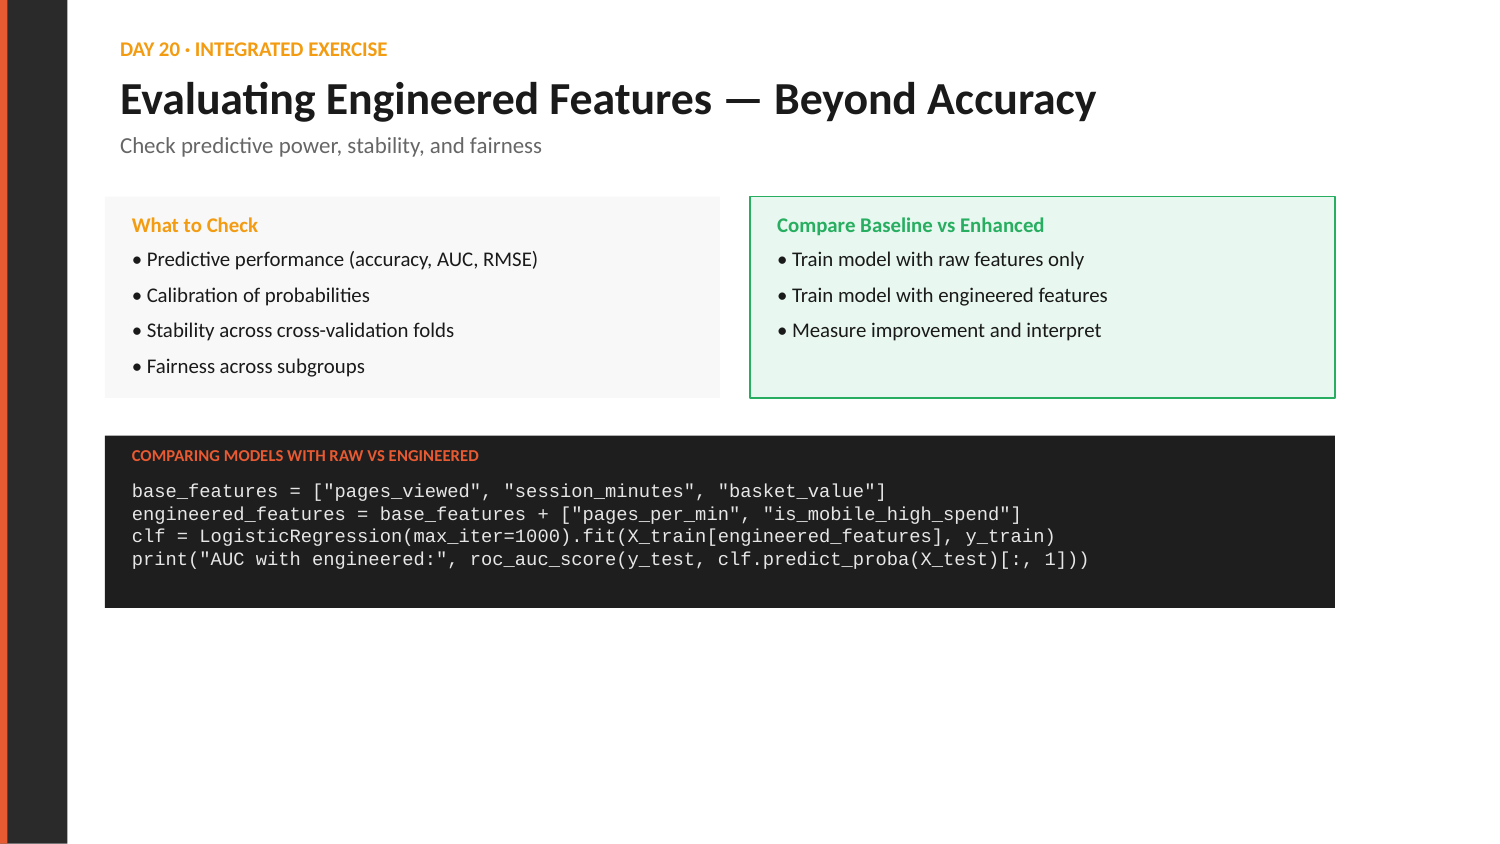

DAY 20 · INTEGRATED EXERCISE
Evaluating Engineered Features — Beyond Accuracy
Check predictive power, stability, and fairness

What to Check
Compare Baseline vs Enhanced
• Predictive performance (accuracy, AUC, RMSE)
• Calibration of probabilities
• Stability across cross-validation folds
• Fairness across subgroups
• Train model with raw features only
• Train model with engineered features
• Measure improvement and interpret

COMPARING MODELS WITH RAW VS ENGINEERED
base_features = ["pages_viewed", "session_minutes", "basket_value"]
engineered_features = base_features + ["pages_per_min", "is_mobile_high_spend"]
clf = LogisticRegression(max_iter=1000).fit(X_train[engineered_features], y_train)
print("AUC with engineered:", roc_auc_score(y_test, clf.predict_proba(X_test)[:, 1]))